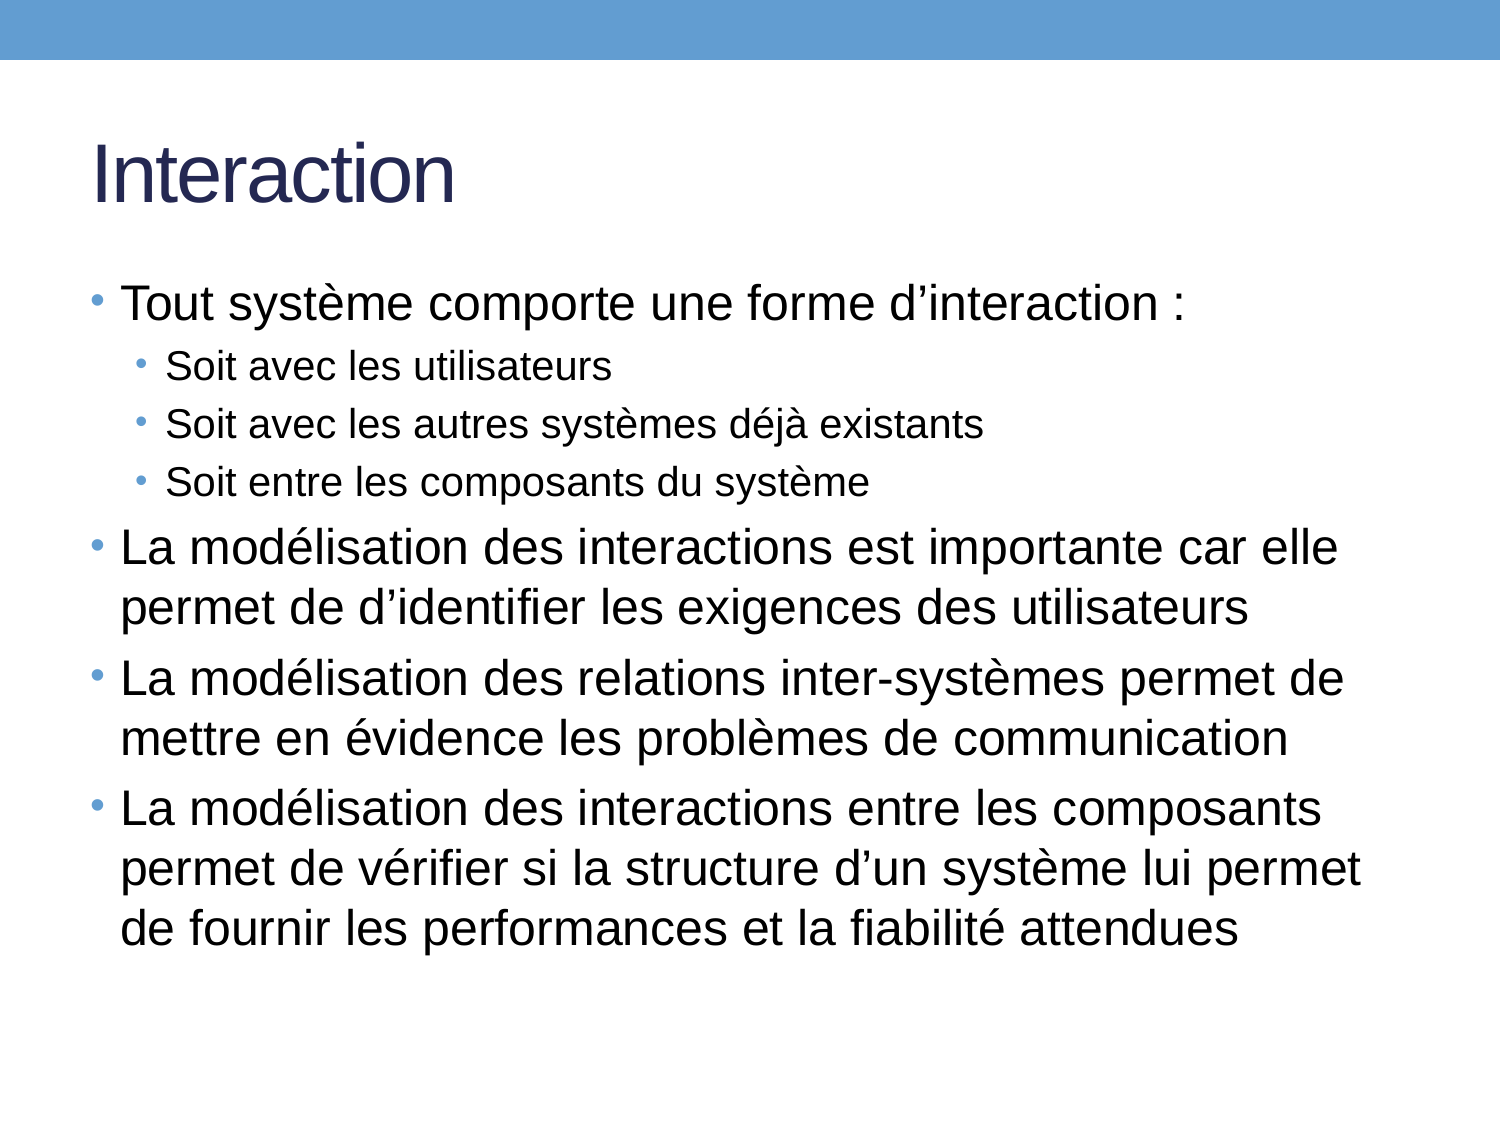

# Interaction
Tout système comporte une forme d’interaction :
Soit avec les utilisateurs
Soit avec les autres systèmes déjà existants
Soit entre les composants du système
La modélisation des interactions est importante car elle permet de d’identifier les exigences des utilisateurs
La modélisation des relations inter-systèmes permet de mettre en évidence les problèmes de communication
La modélisation des interactions entre les composants permet de vérifier si la structure d’un système lui permet de fournir les performances et la fiabilité attendues